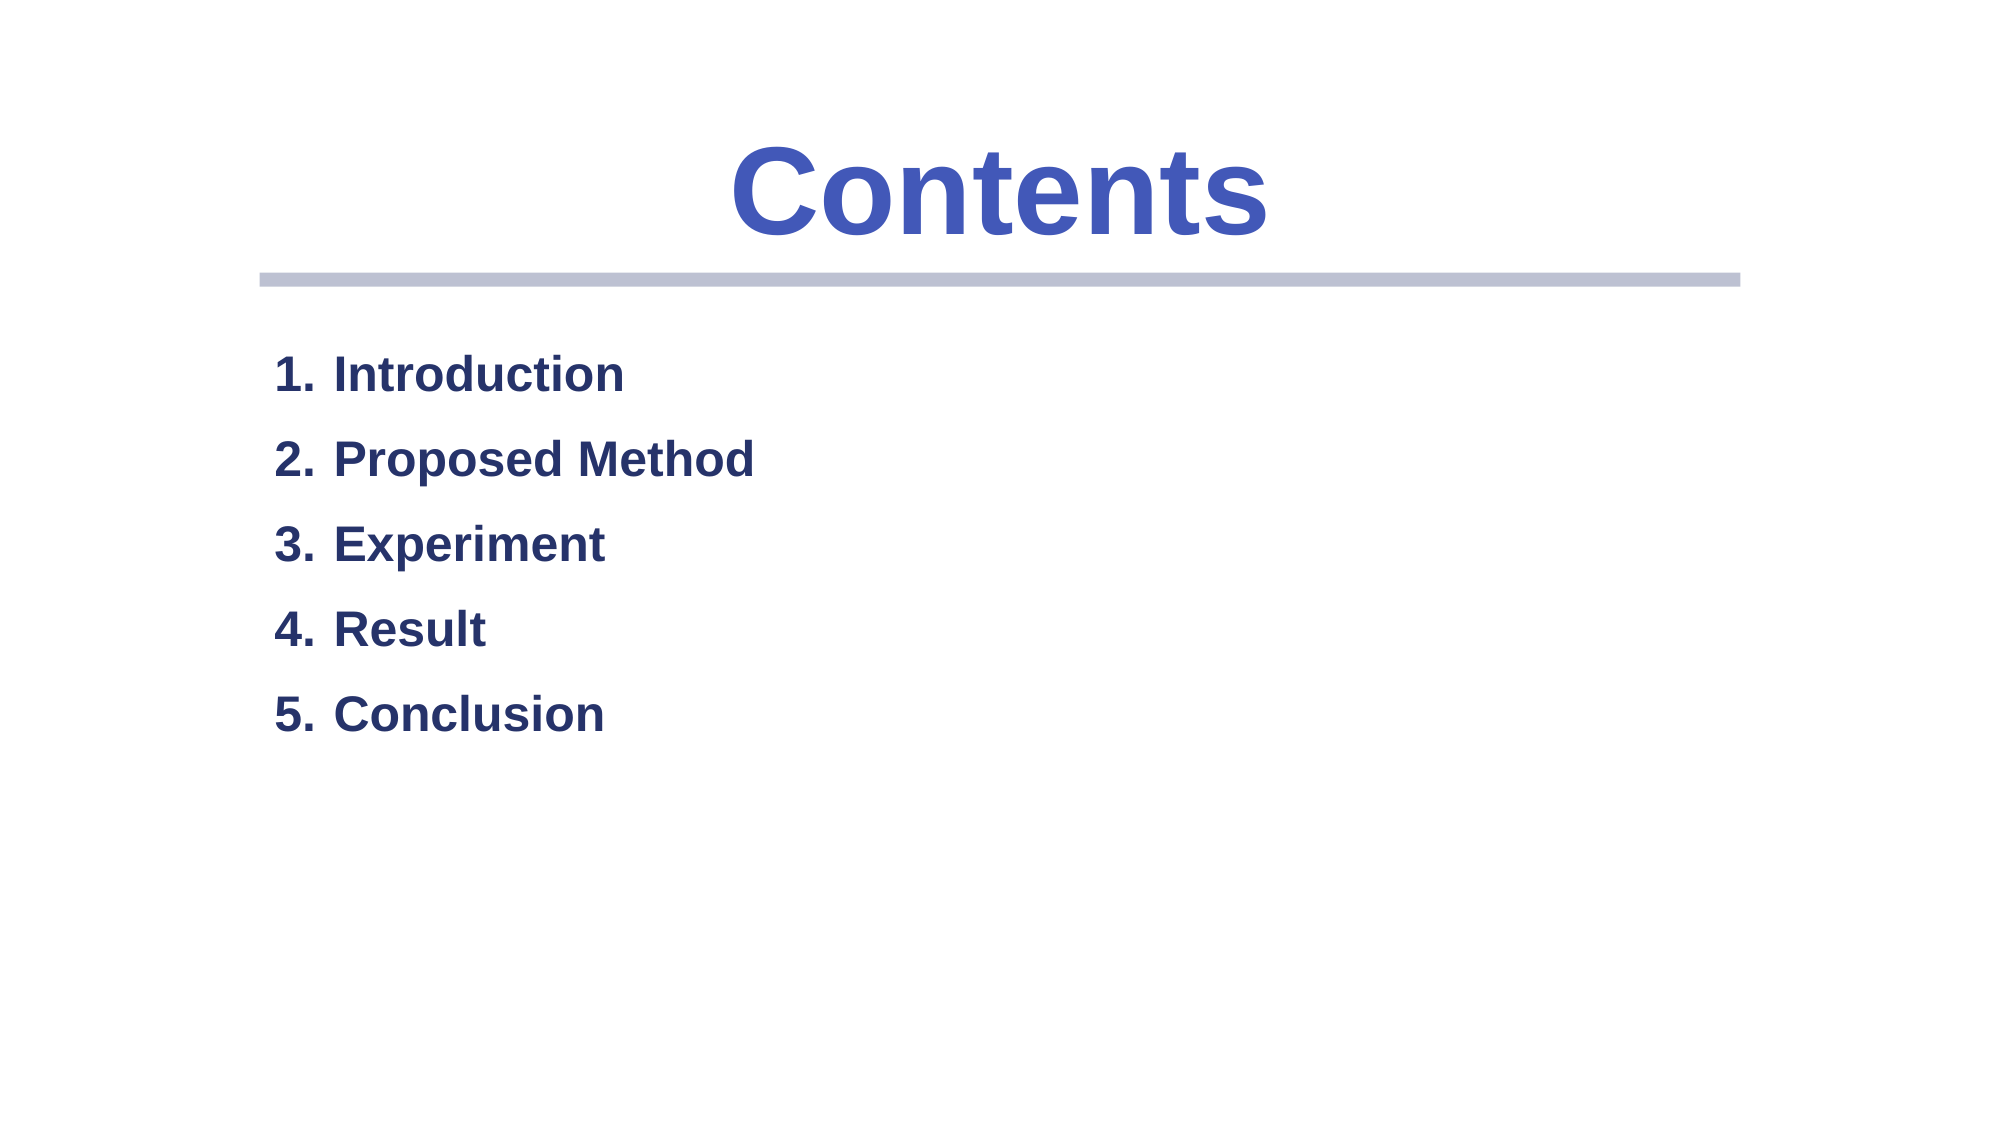

# Contents
Introduction
Proposed Method
Experiment
Result
Conclusion